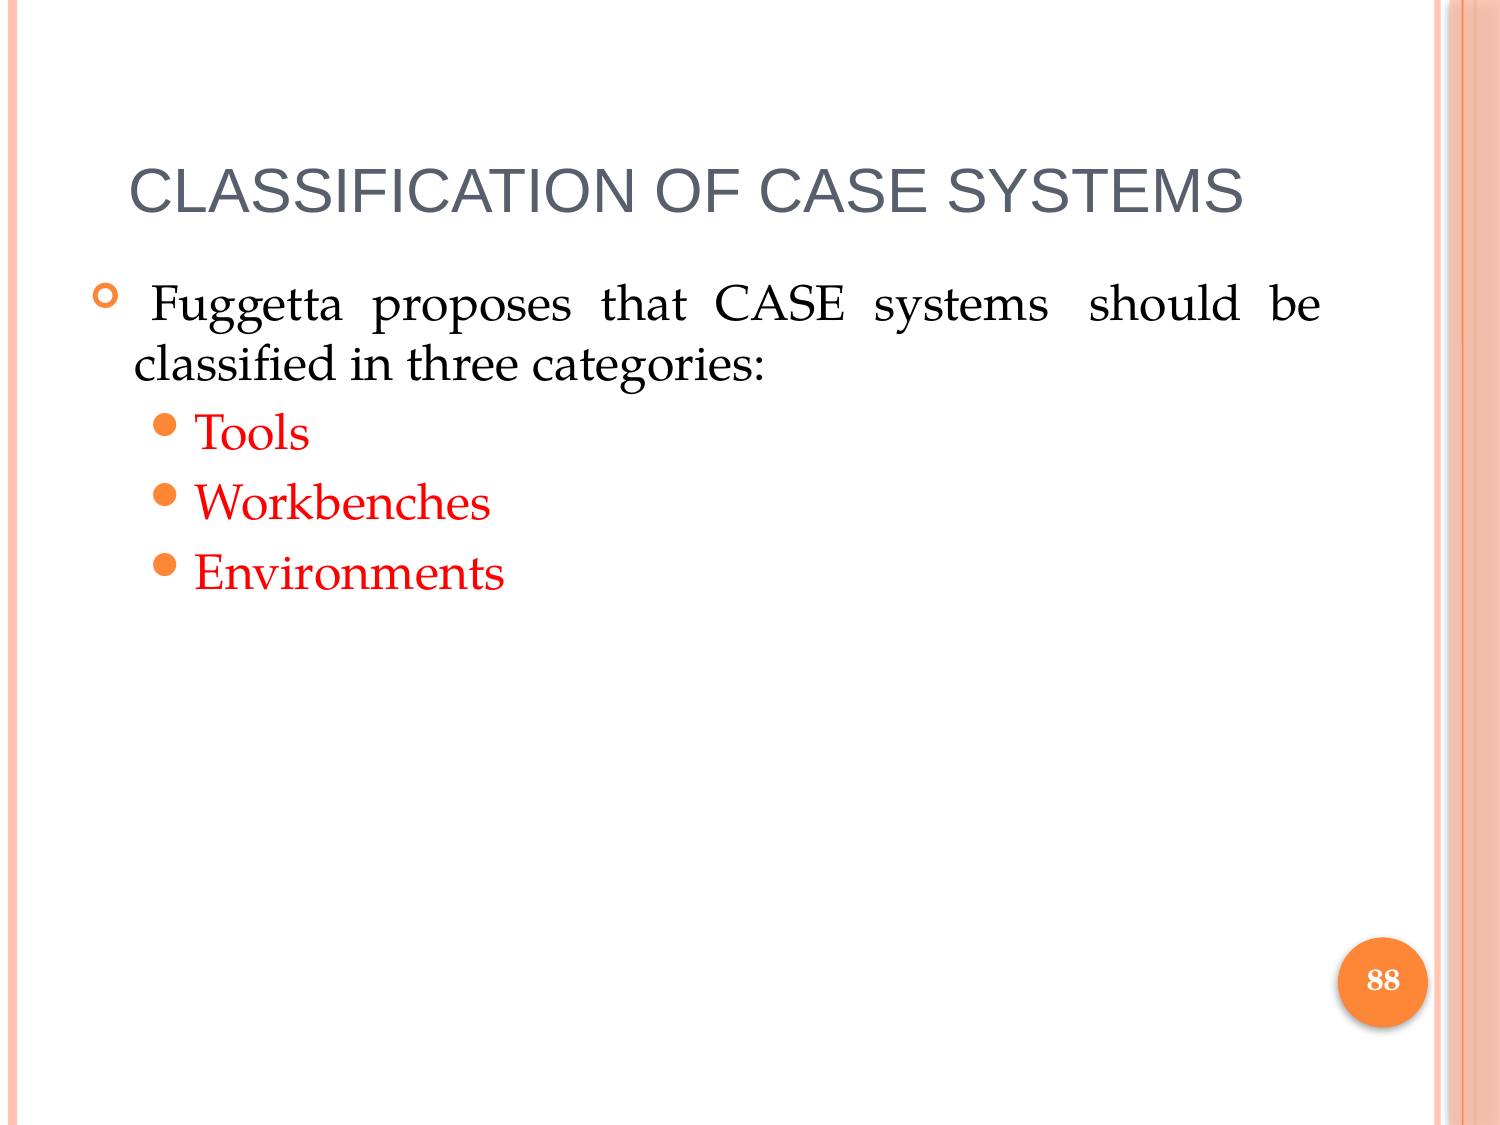

# Classification of CASE systems
 Fuggetta proposes that CASE systems  should be classified in three categories:
Tools
Workbenches
Environments

88